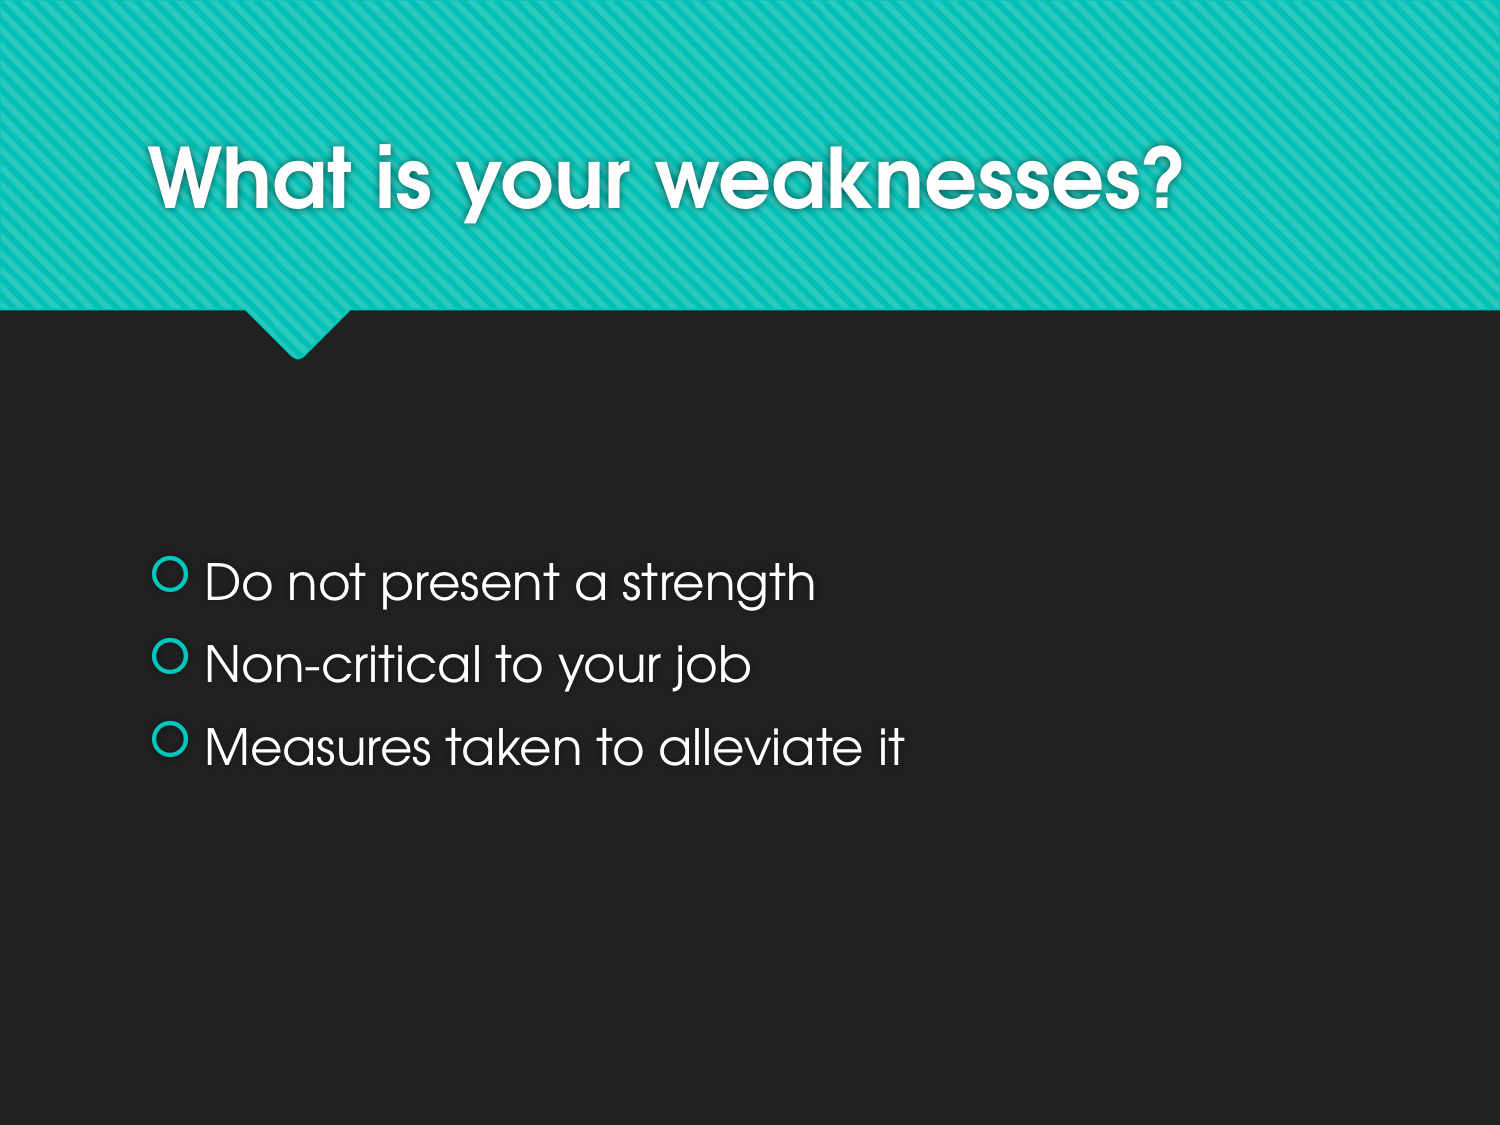

# What is your weaknesses?
Do not present a strength
Non-critical to your job
Measures taken to alleviate it